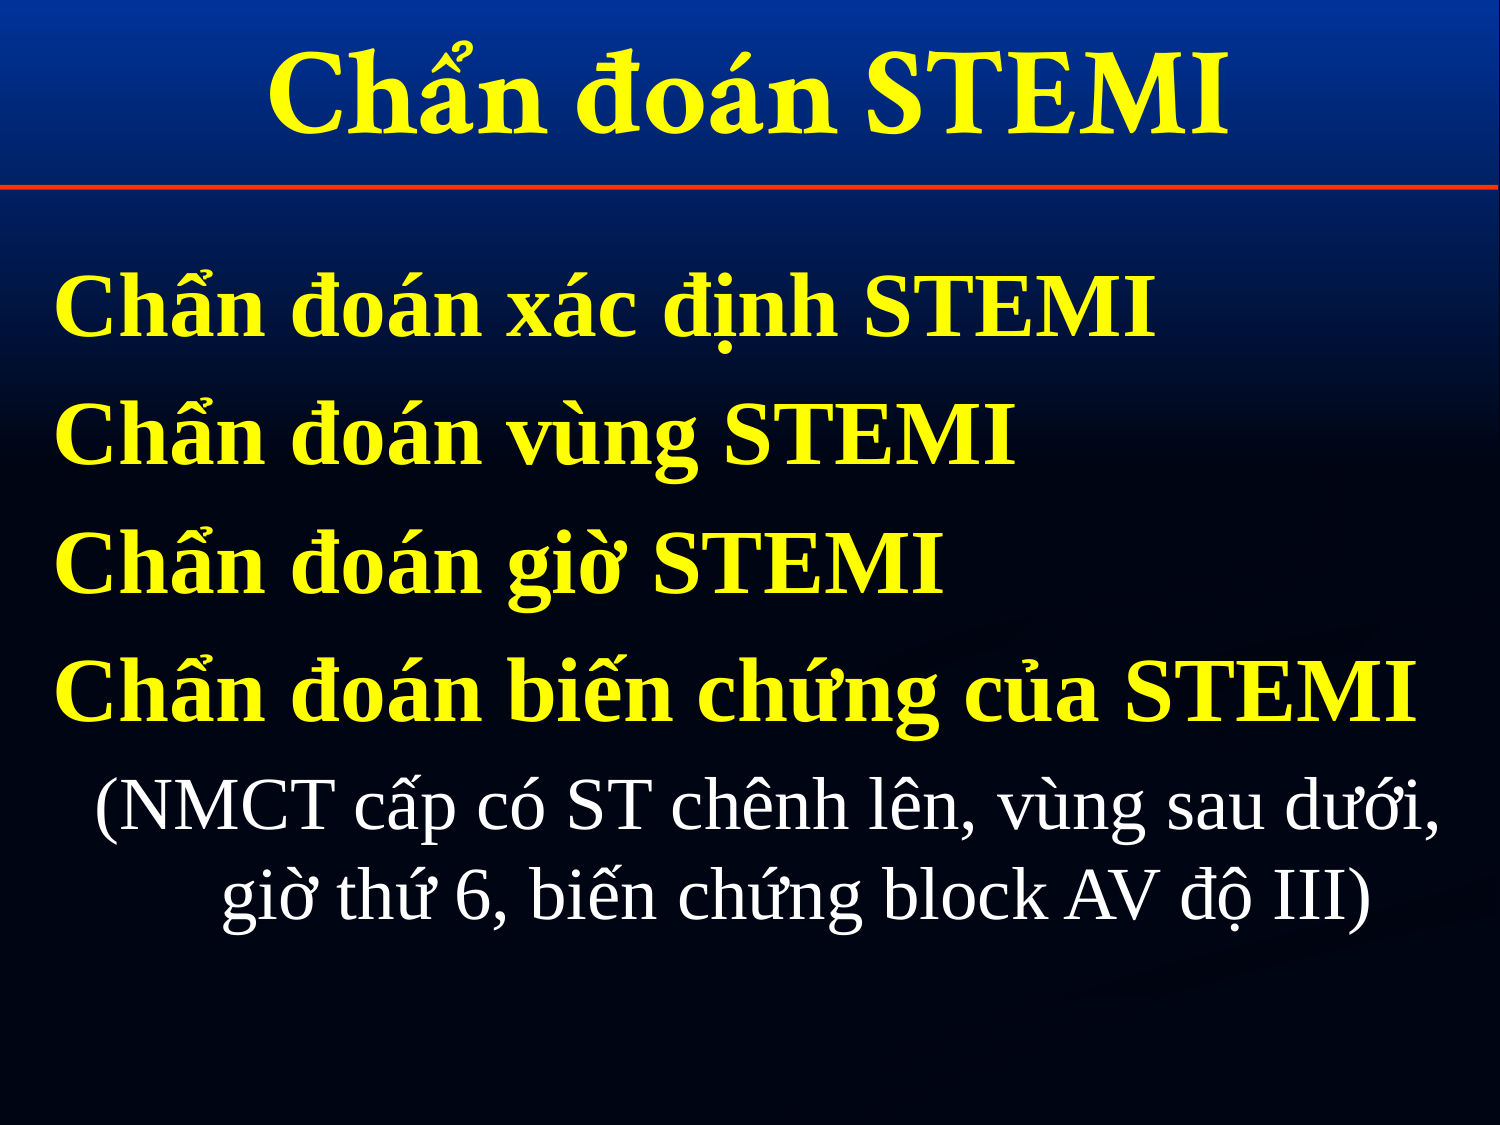

# Chẩn đoán STEMI
Chẩn đoán xác định STEMI
Chẩn đoán vùng STEMI
Chẩn đoán giờ STEMI
Chẩn đoán biến chứng của STEMI
(NMCT cấp có ST chênh lên, vùng sau dưới, giờ thứ 6, biến chứng block AV độ III)